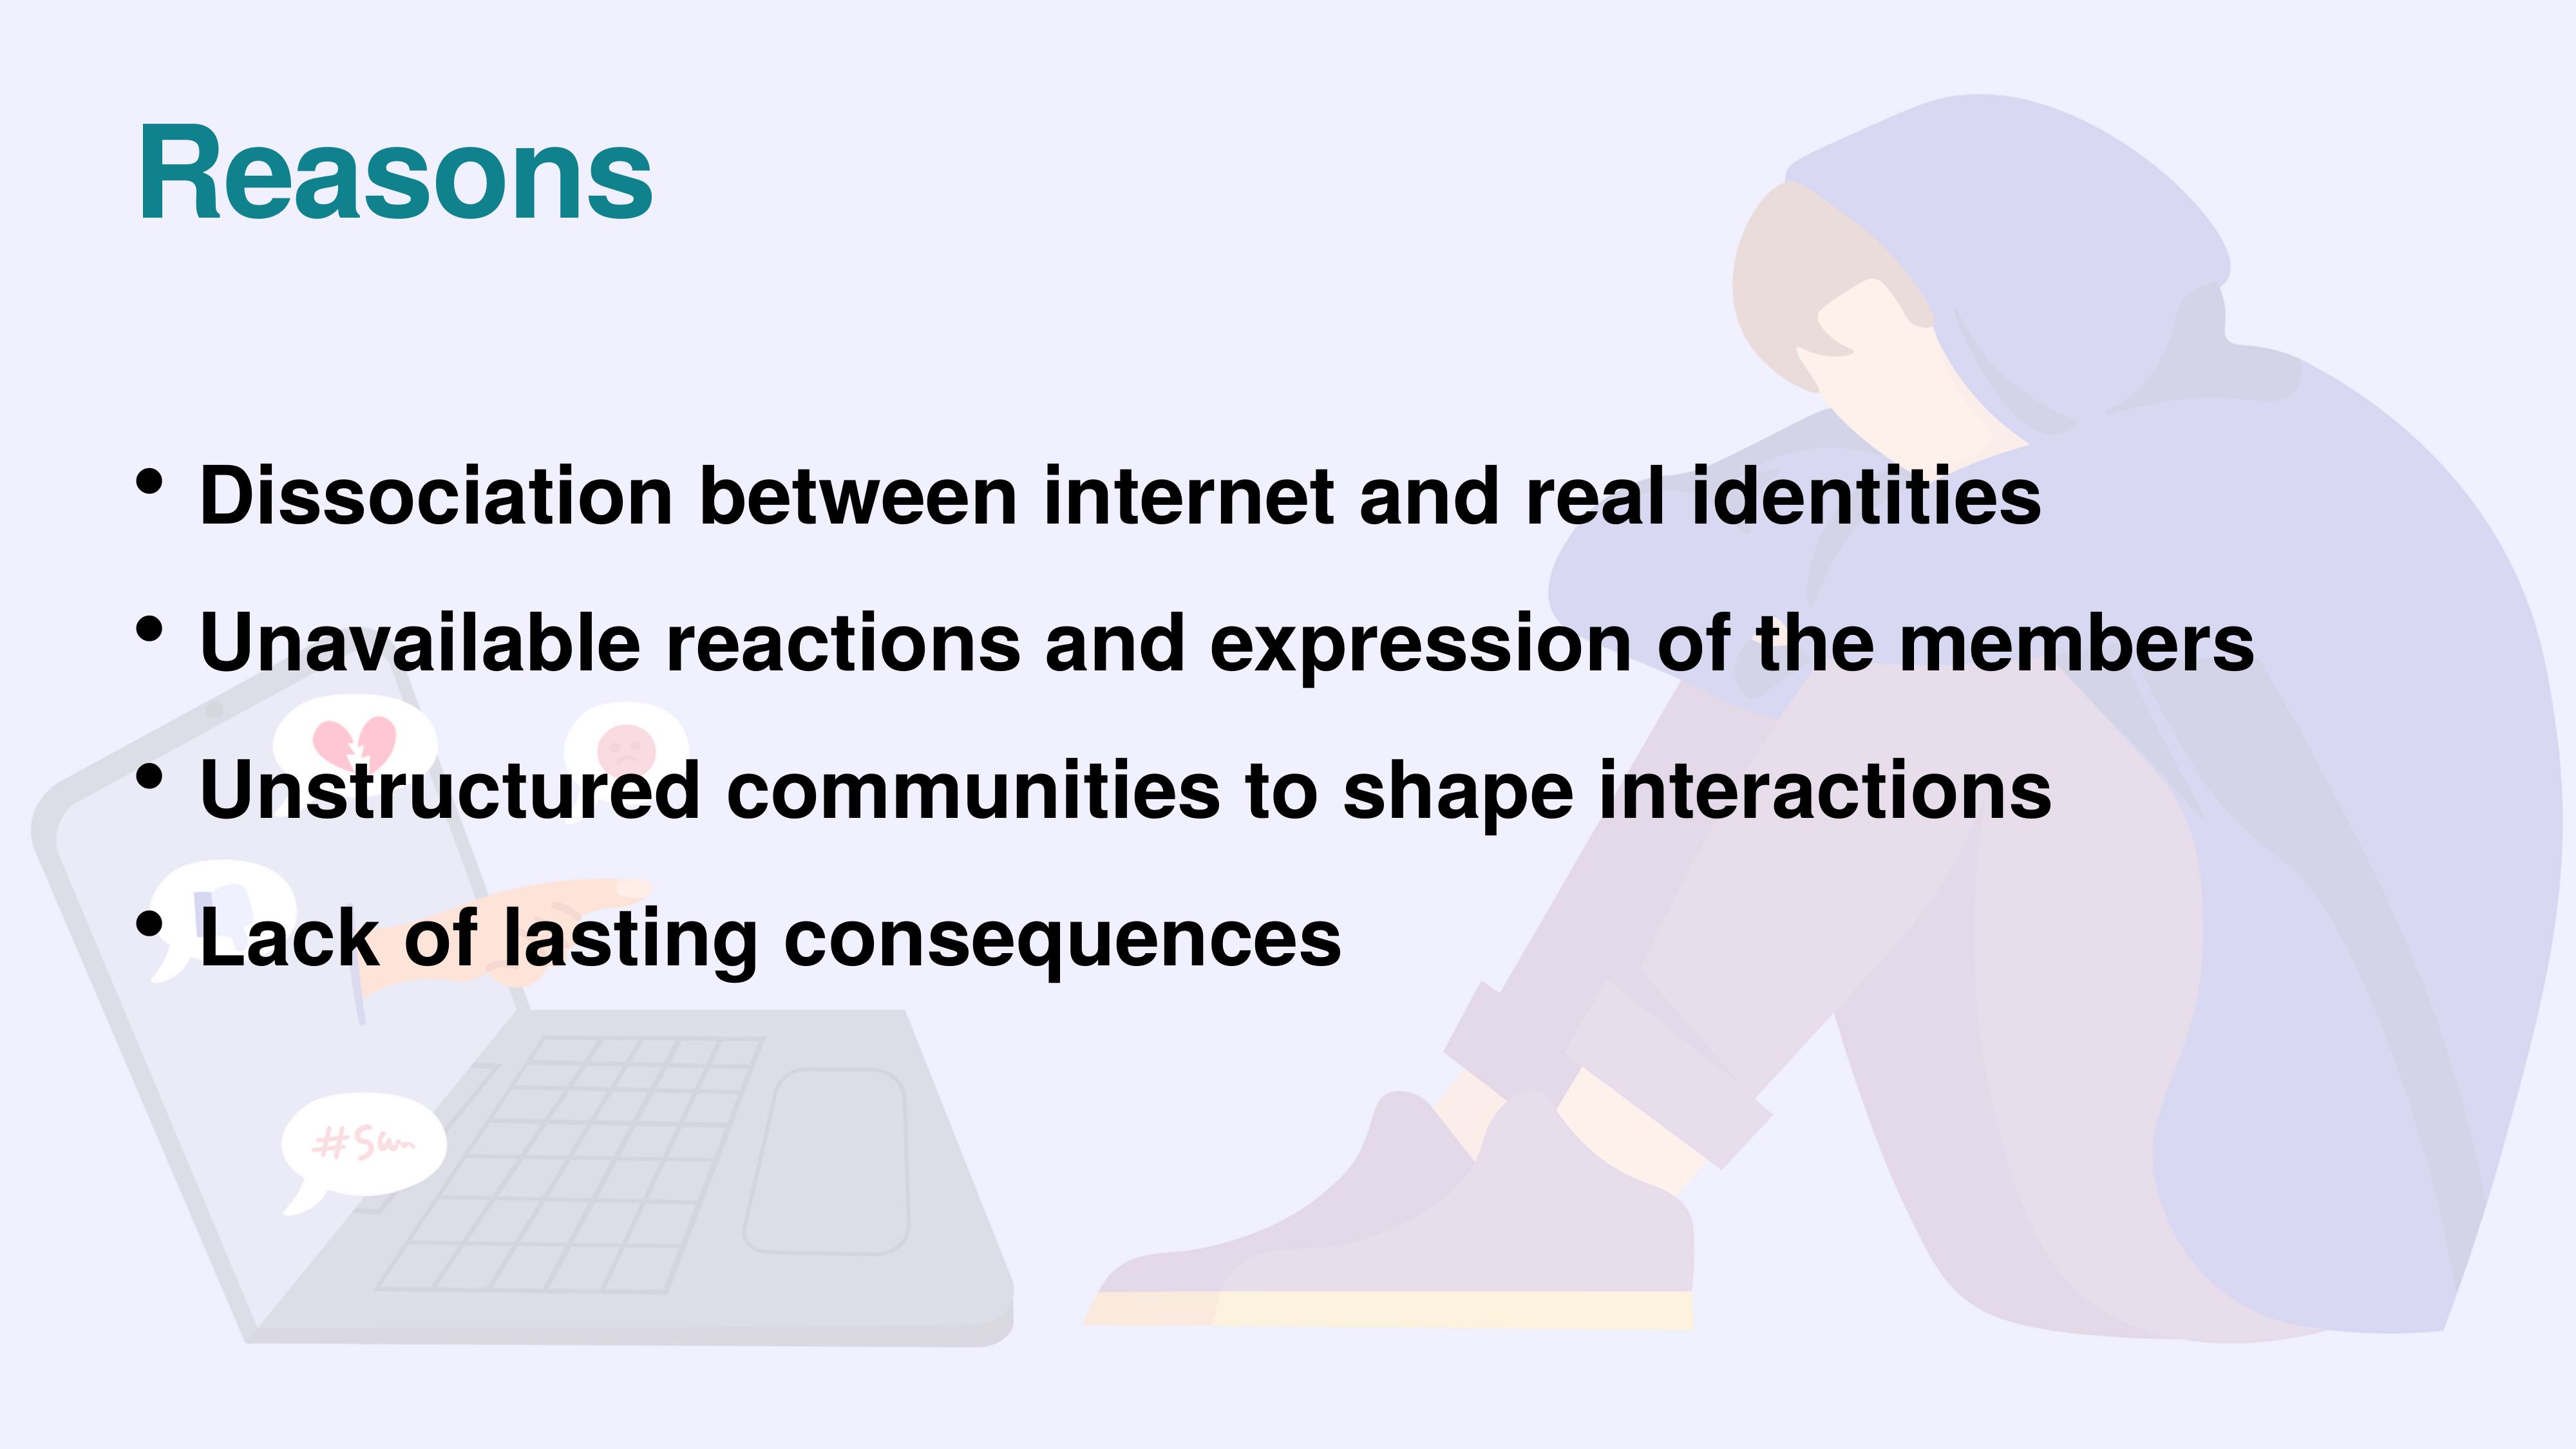

# Reasons
Dissociation between internet and real identities
Unavailable reactions and expression of the members
Unstructured communities to shape interactions
Lack of lasting consequences